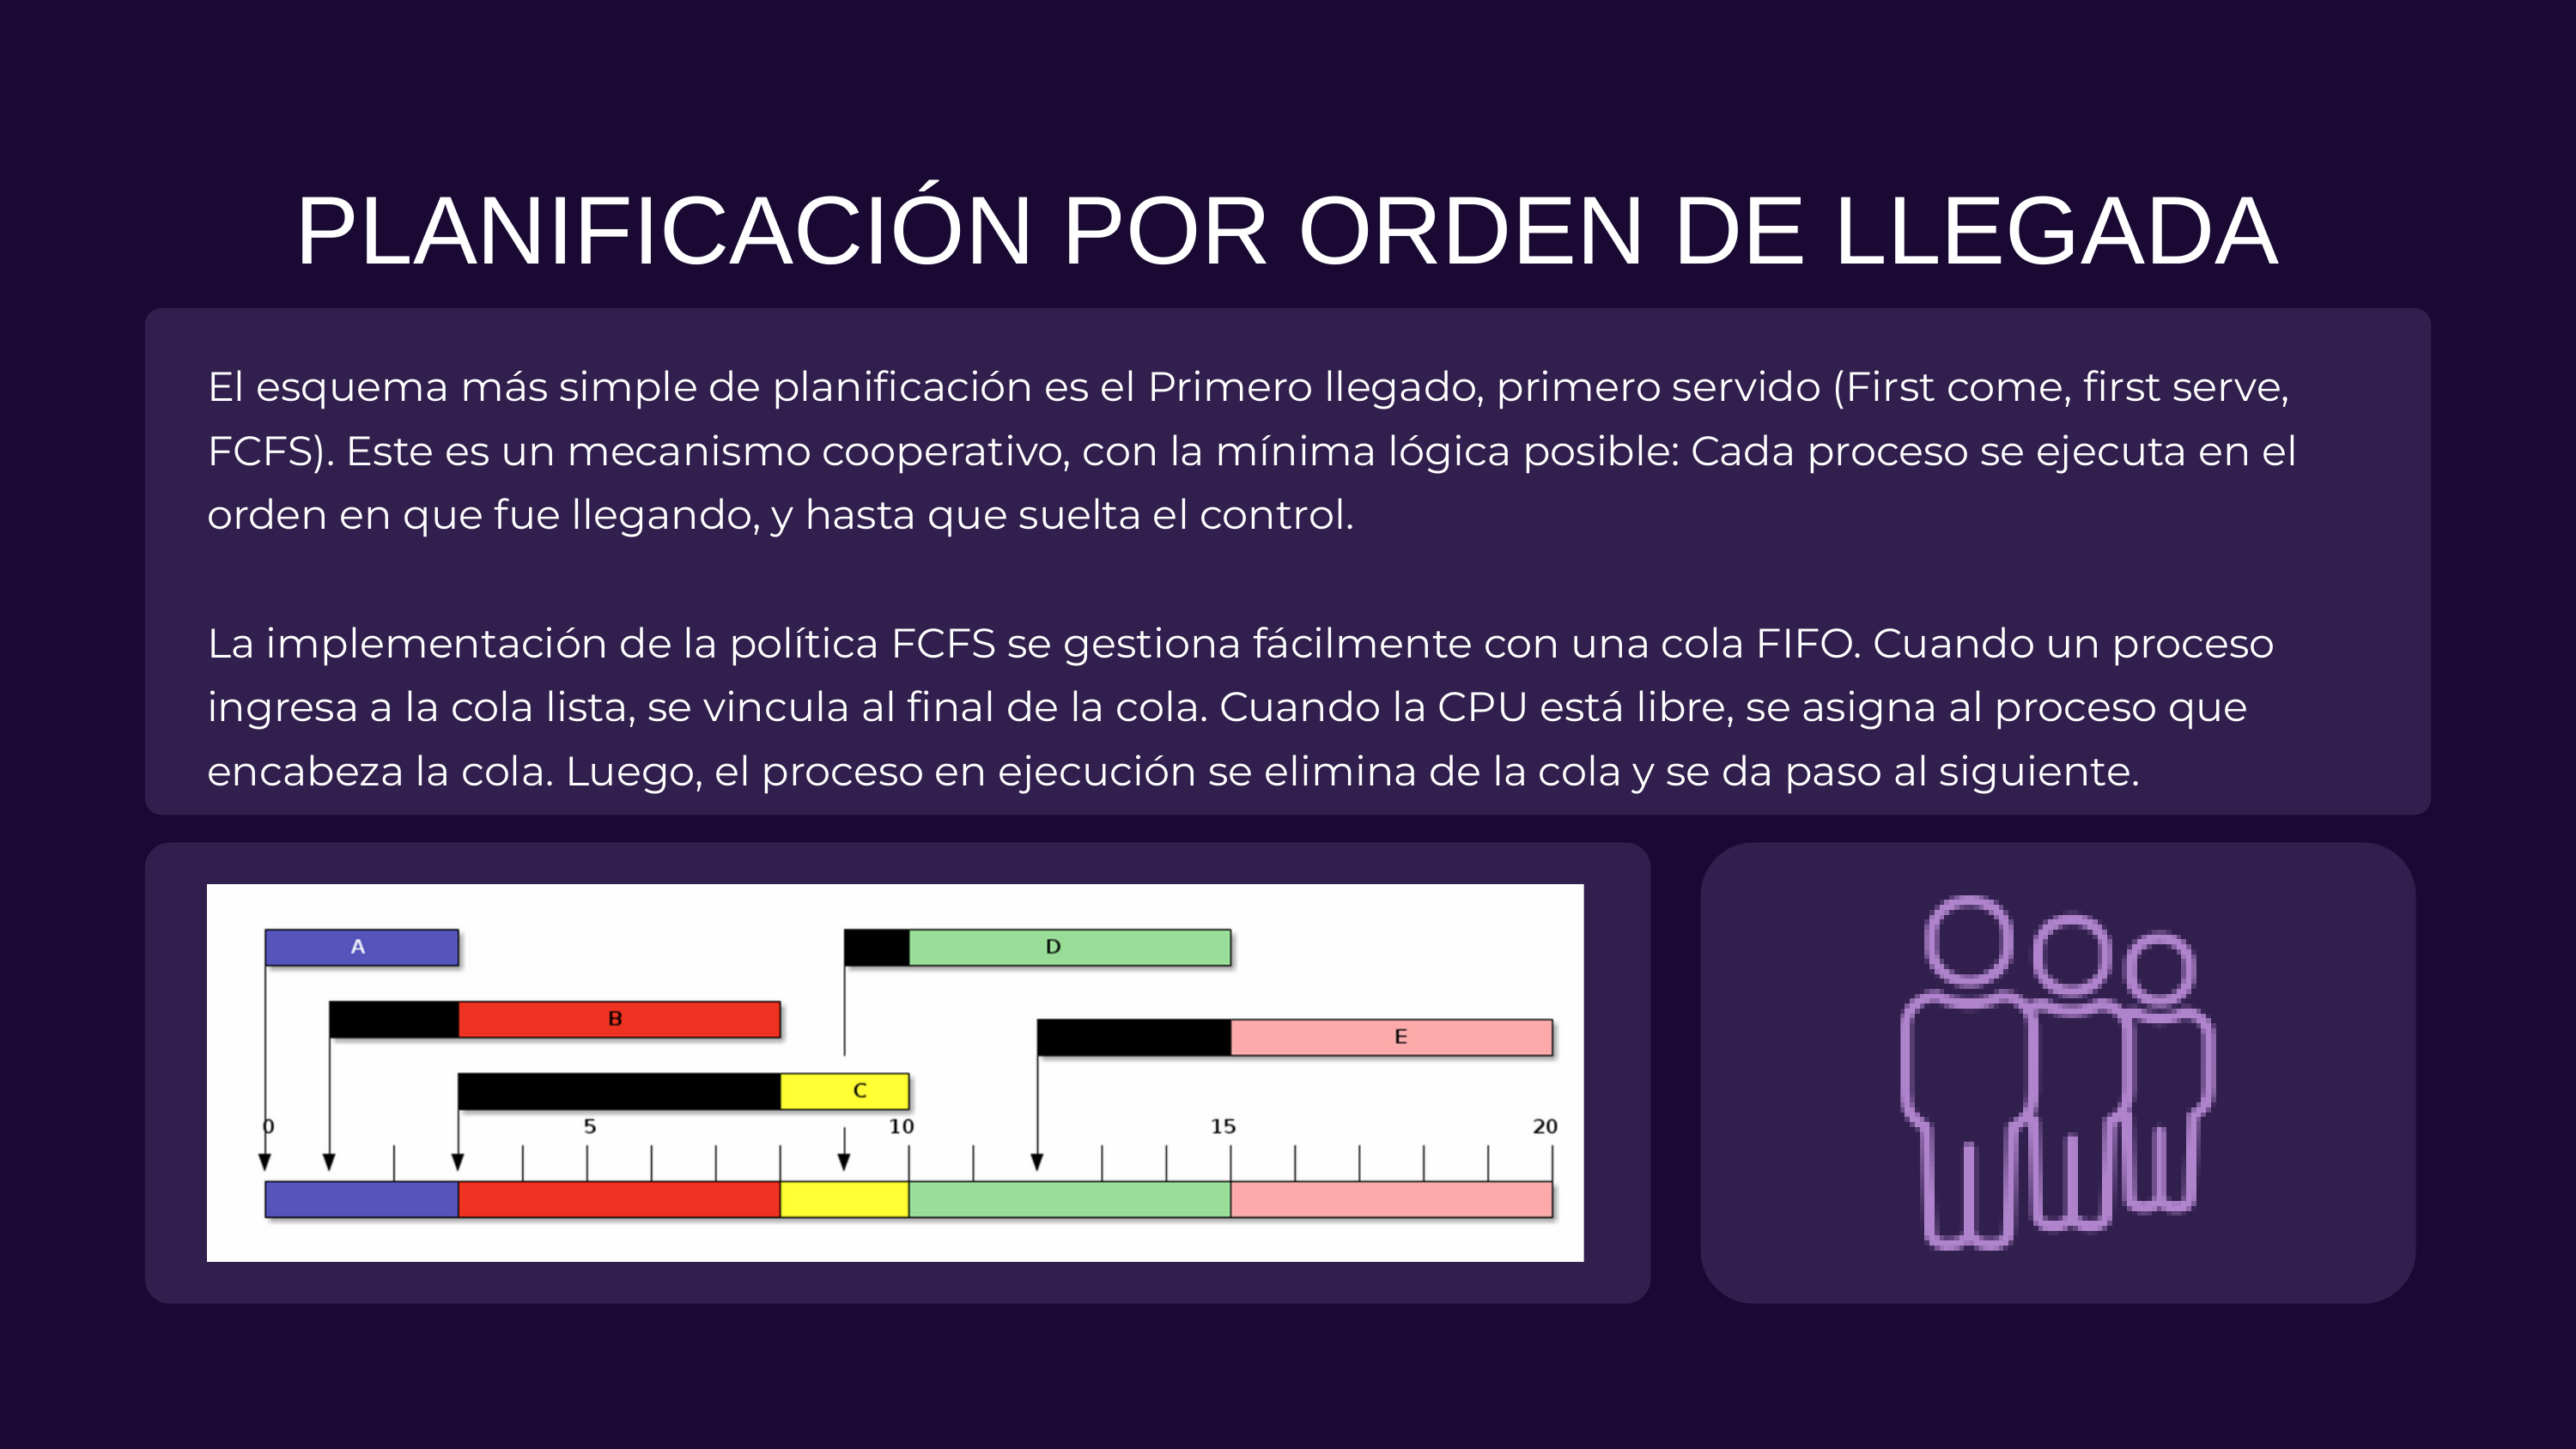

PLANIFICACIÓN POR ORDEN DE LLEGADA

El esquema más simple de planificación es el Primero llegado, primero servido (First come, first serve, FCFS). Este es un mecanismo cooperativo, con la mínima lógica posible: Cada proceso se ejecuta en el orden en que fue llegando, y hasta que suelta el control.

La implementación de la política FCFS se gestiona fácilmente con una cola FIFO. Cuando un proceso ingresa a la cola lista, se vincula al final de la cola. Cuando la CPU está libre, se asigna al proceso que encabeza la cola. Luego, el proceso en ejecución se elimina de la cola y se da paso al siguiente.